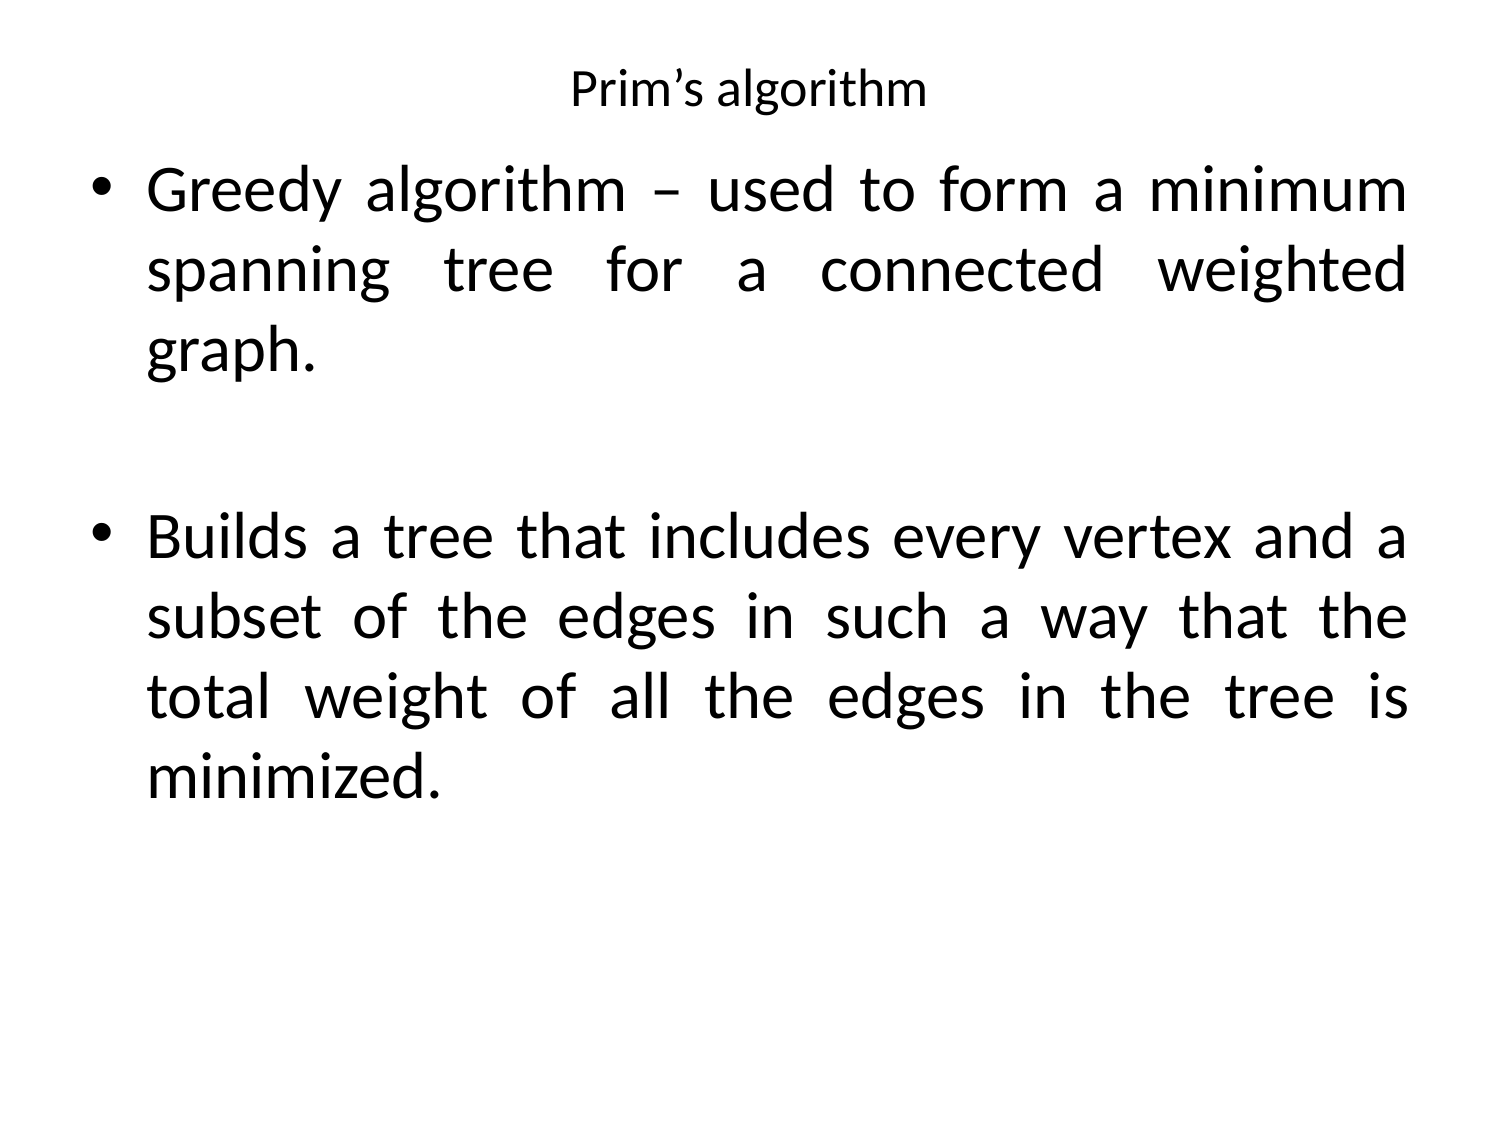

# Prim’s algorithm
Greedy algorithm – used to form a minimum spanning tree for a connected weighted graph.

Builds a tree that includes every vertex and a subset of the edges in such a way that the total weight of all the edges in the tree is minimized.